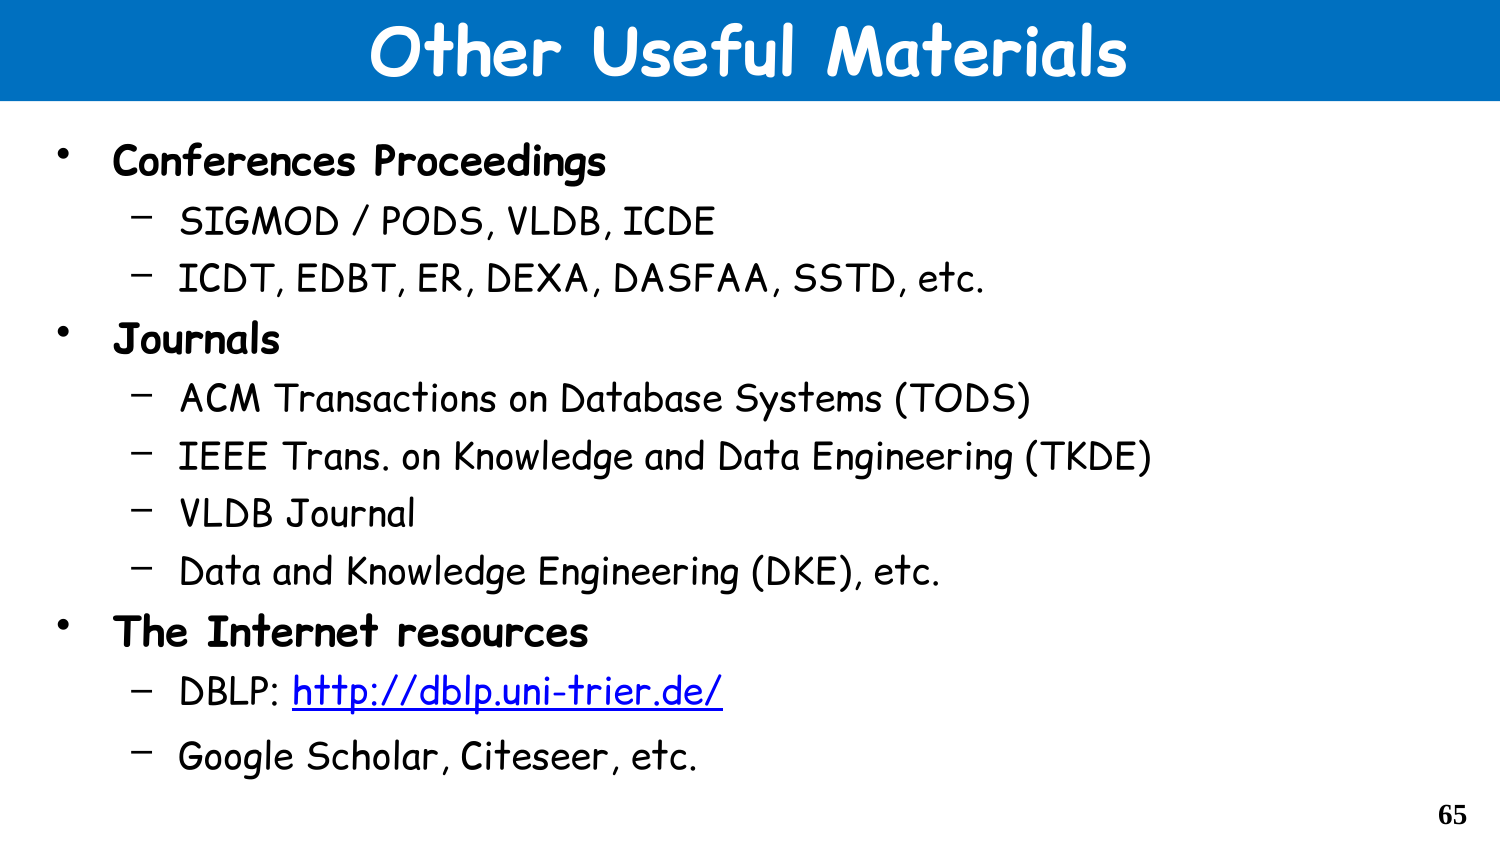

# Other Useful Materials
Conferences Proceedings
SIGMOD / PODS, VLDB, ICDE
ICDT, EDBT, ER, DEXA, DASFAA, SSTD, etc.
Journals
ACM Transactions on Database Systems (TODS)
IEEE Trans. on Knowledge and Data Engineering (TKDE)
VLDB Journal
Data and Knowledge Engineering (DKE), etc.
The Internet resources
DBLP: http://dblp.uni-trier.de/
Google Scholar, Citeseer, etc.